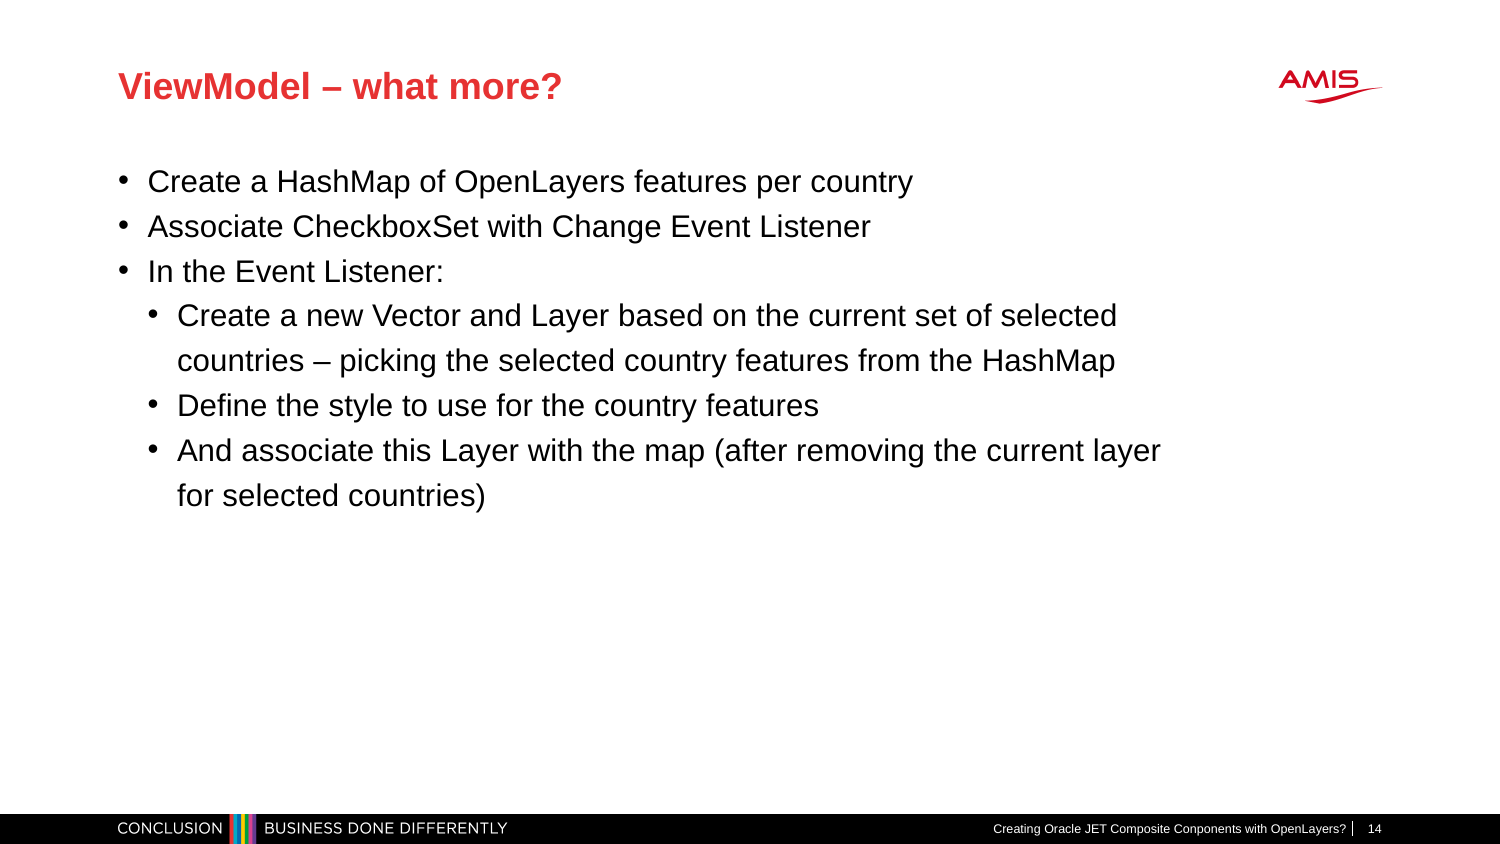

# ViewModel – what more?
Create a HashMap of OpenLayers features per country
Associate CheckboxSet with Change Event Listener
In the Event Listener:
Create a new Vector and Layer based on the current set of selected countries – picking the selected country features from the HashMap
Define the style to use for the country features
And associate this Layer with the map (after removing the current layer for selected countries)
Creating Oracle JET Composite Conponents with OpenLayers?
14